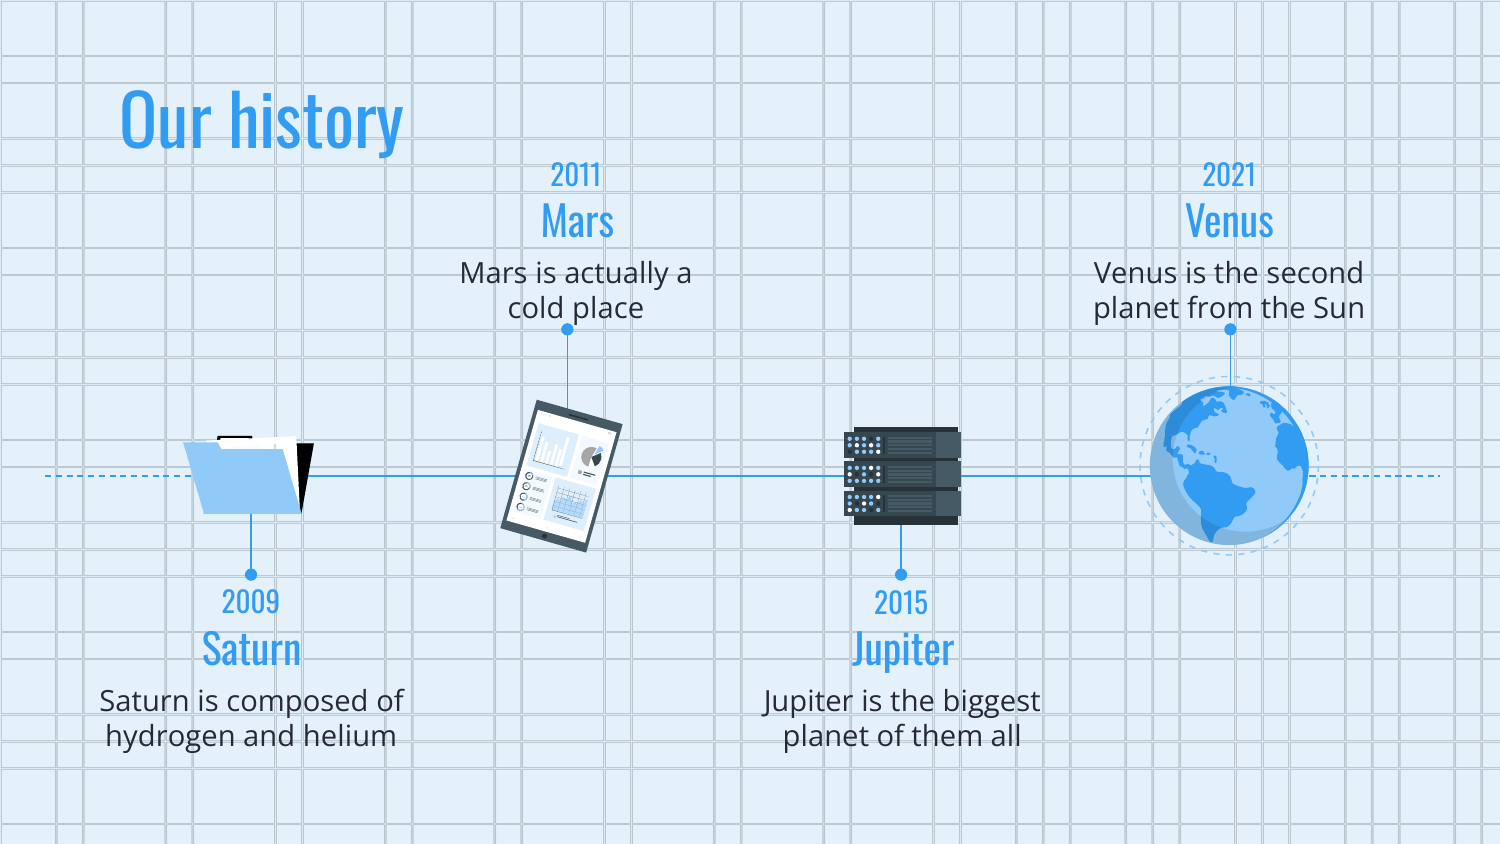

# Our history
2011
2021
Mars
Venus
Mars is actually a cold place
Venus is the second planet from the Sun

2009
2015
Saturn
Jupiter
Saturn is composed of hydrogen and helium
Jupiter is the biggest planet of them all